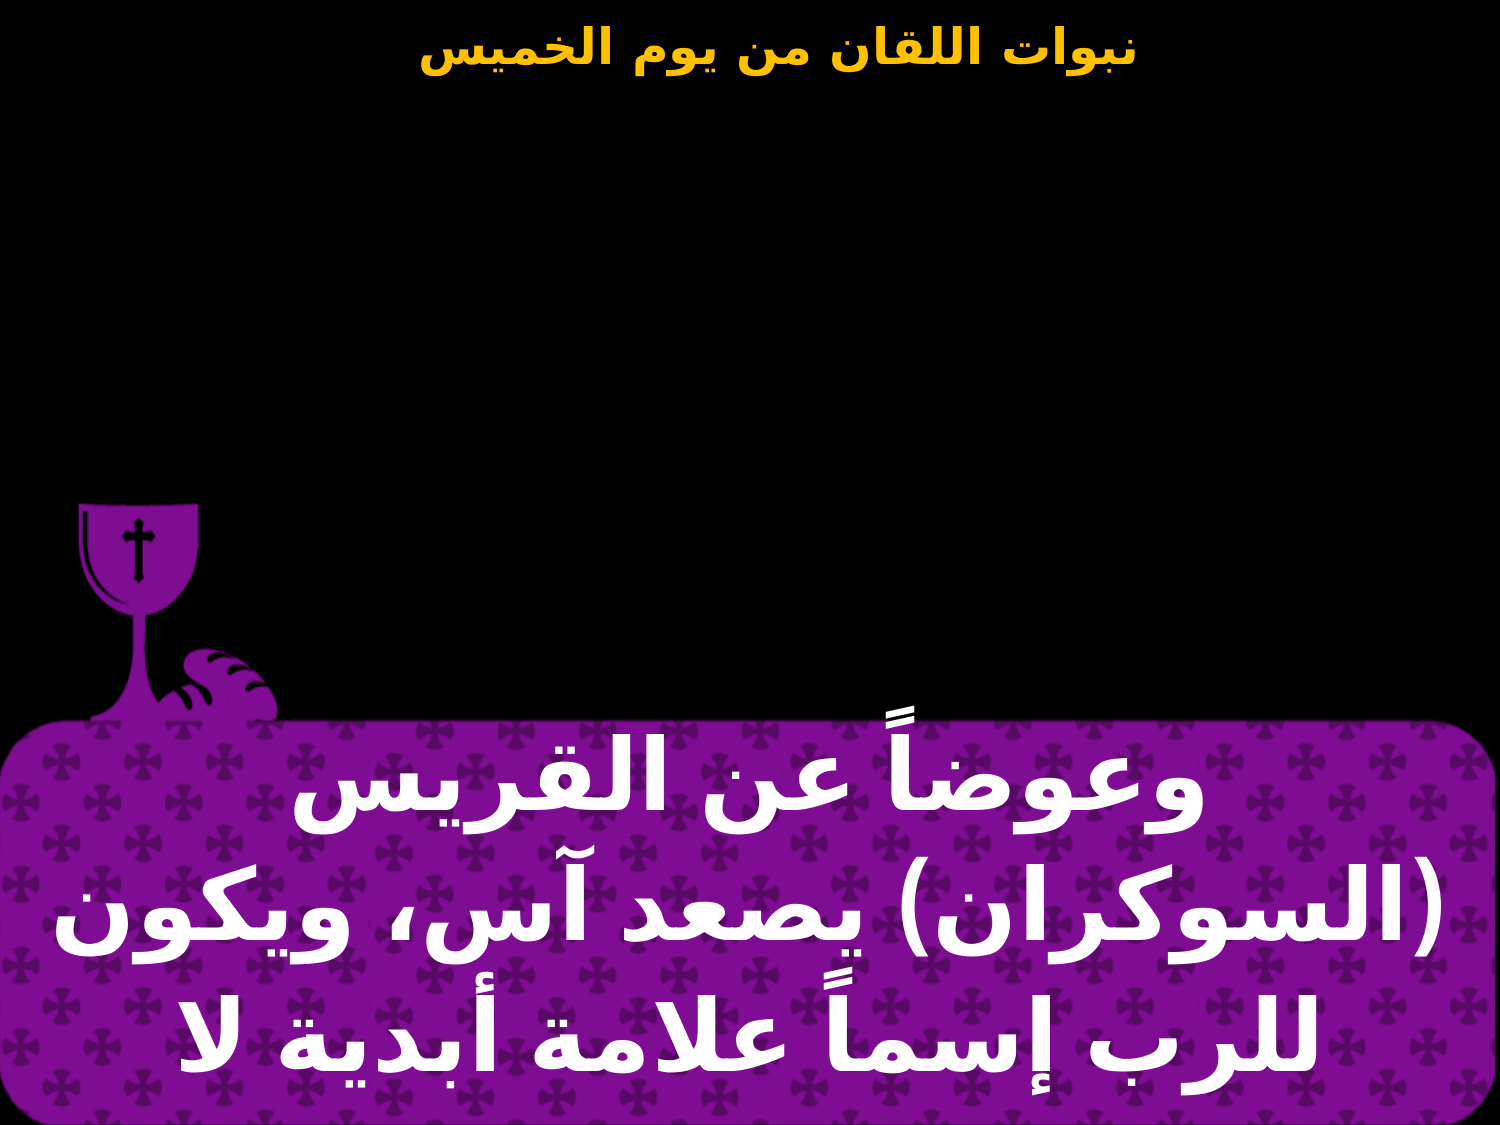

| وعوضاً عن القريس (السوكران) يصعد آس، ويكون للرب إسماً علامة أبدية لا تنقطع |
| --- |